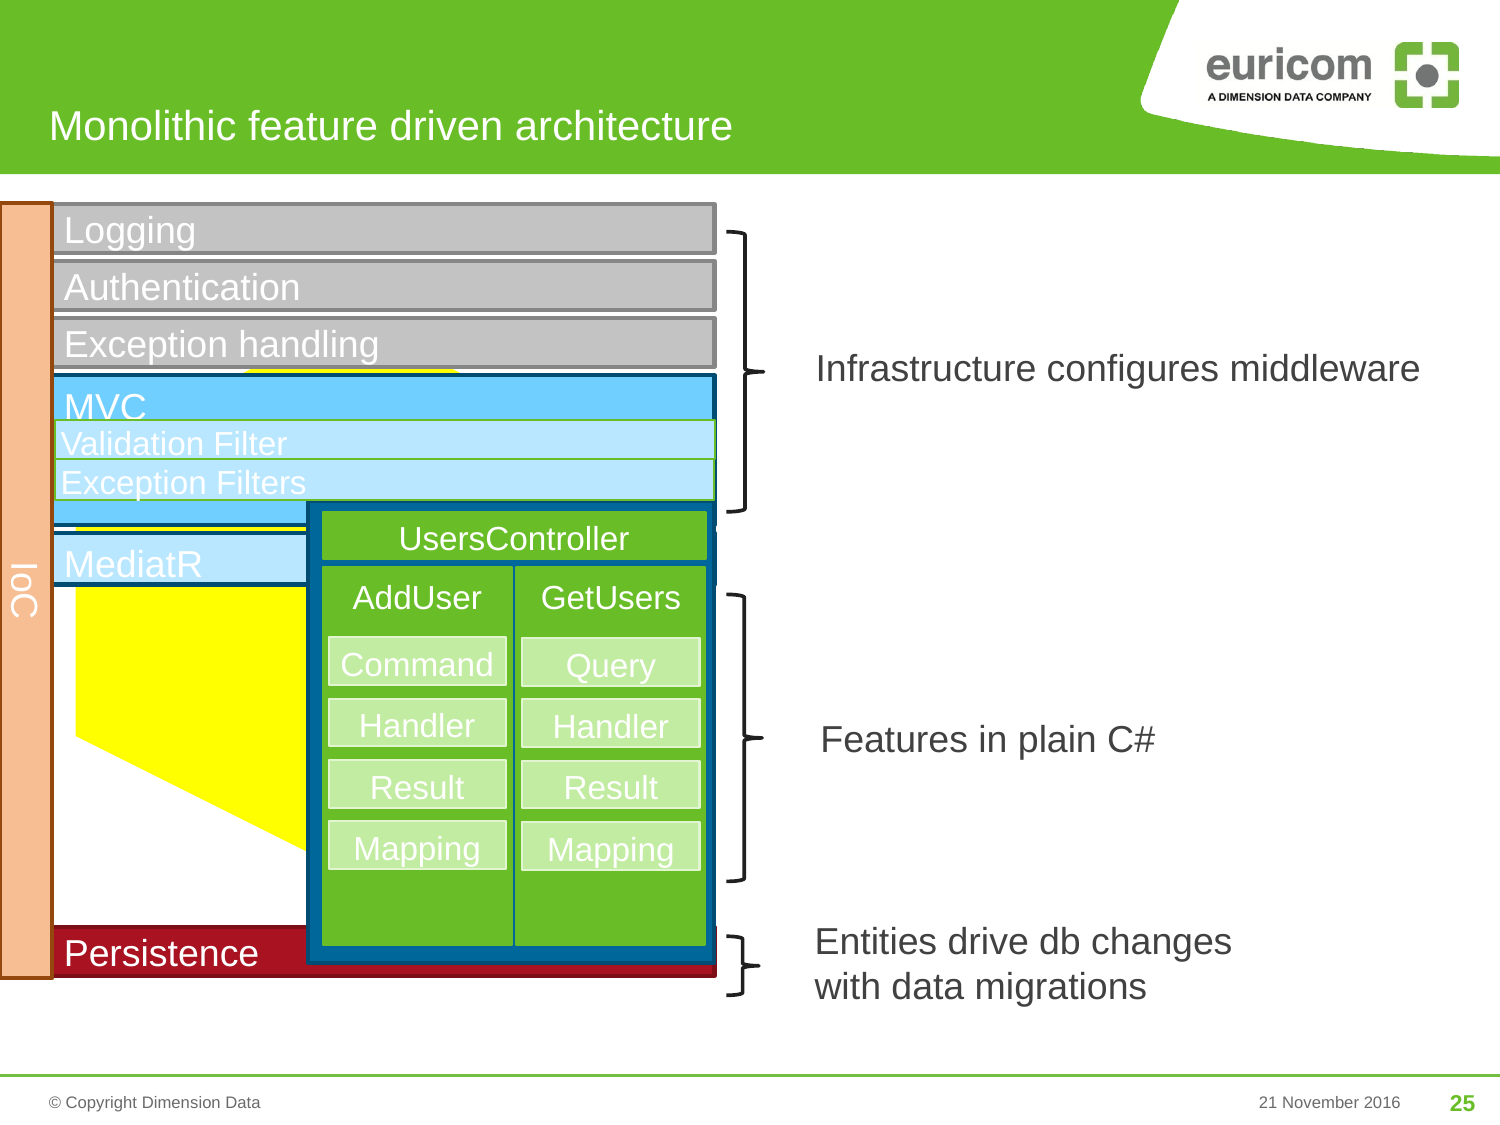

# Monolithic feature driven architecture
IoC
Logging
Authentication
Exception handling
MVC
Validation Filter
Exception Filters

UsersController
AddUser
Command
Handler
Result
Mapping
GetUsers
Query
Handler
Result
Mapping
MediatR
Persistence

Infrastructure configures middleware

Features in plain C#
Entities drive db changes
with data migrations